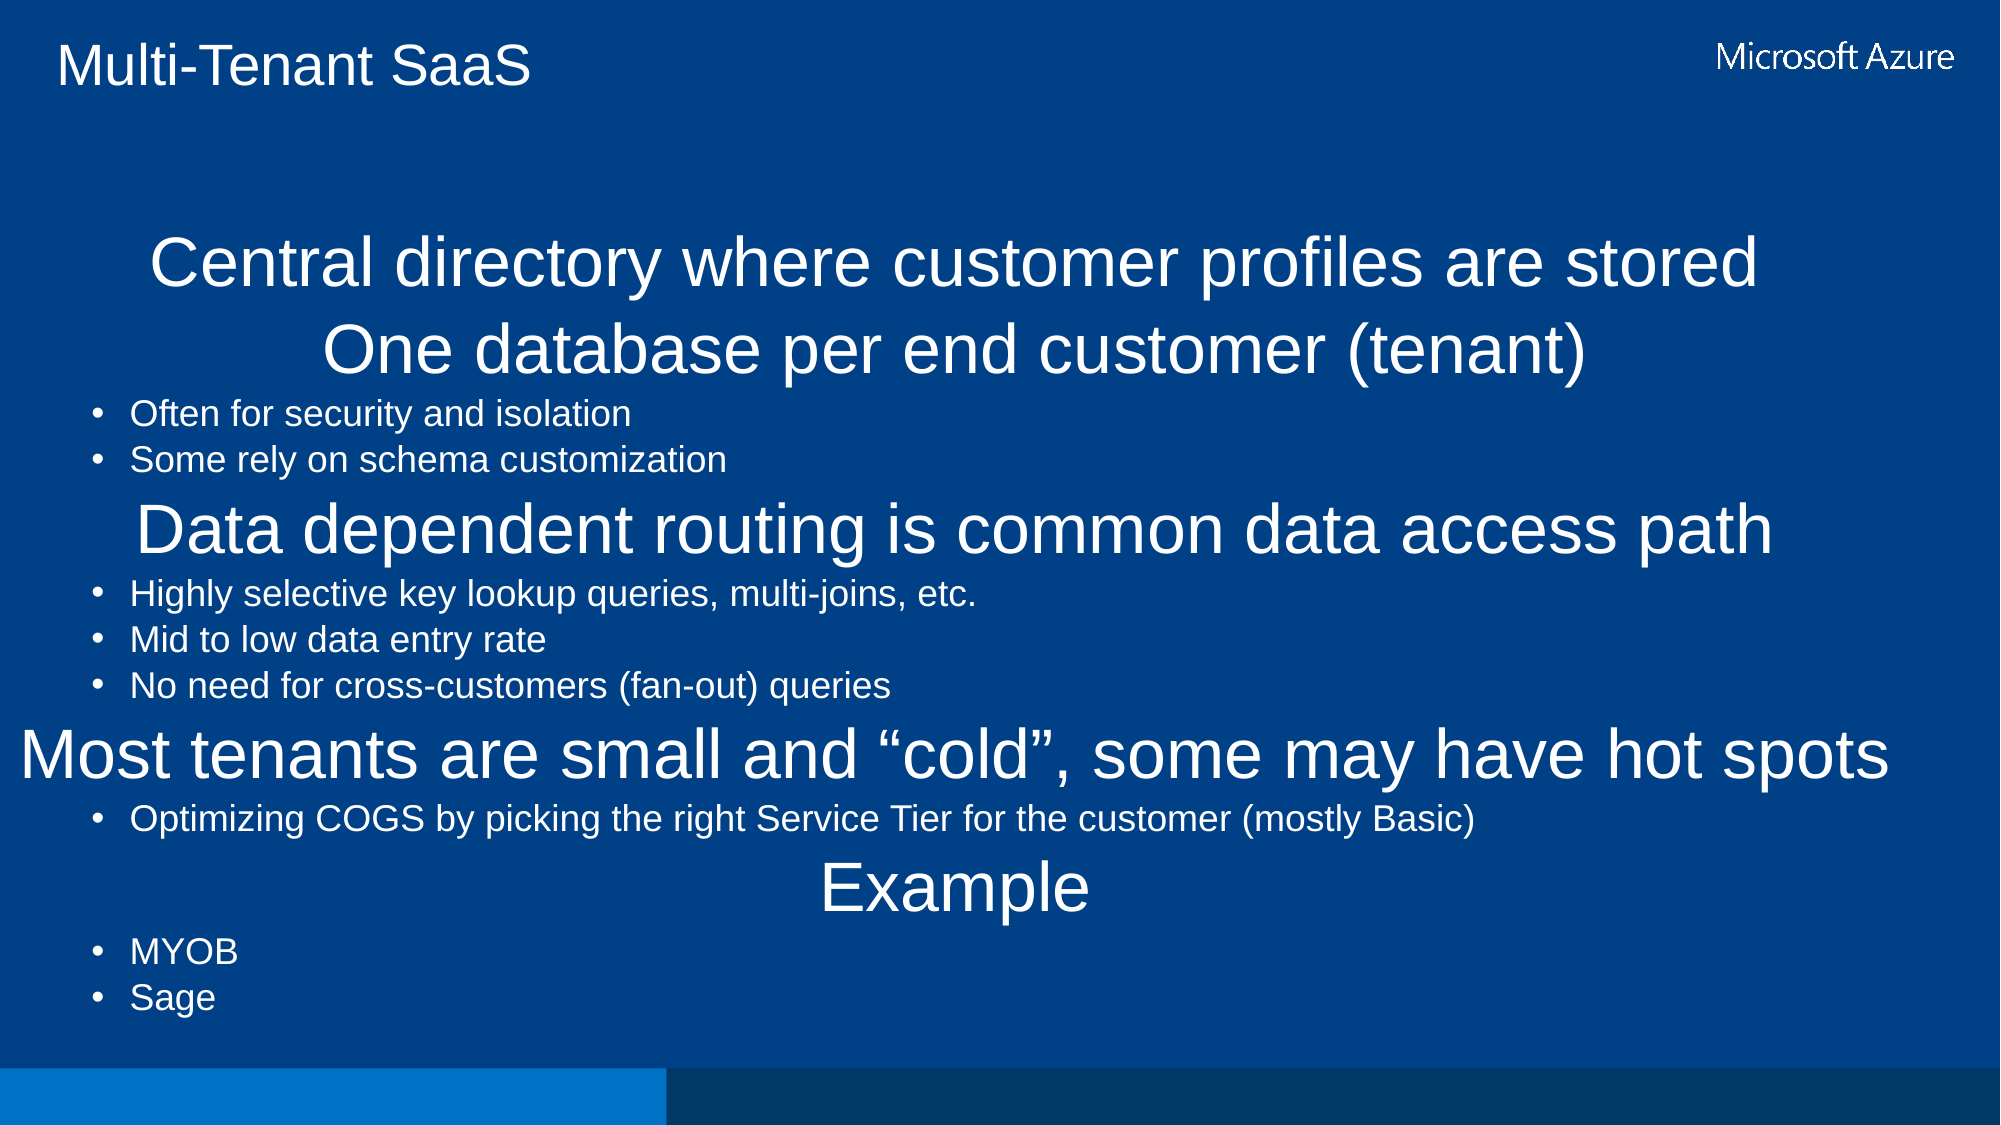

Multi-Tenant SaaS
Central directory where customer profiles are stored
One database per end customer (tenant)
Often for security and isolation
Some rely on schema customization
Data dependent routing is common data access path
Highly selective key lookup queries, multi-joins, etc.
Mid to low data entry rate
No need for cross-customers (fan-out) queries
Most tenants are small and “cold”, some may have hot spots
Optimizing COGS by picking the right Service Tier for the customer (mostly Basic)
Example
MYOB
Sage